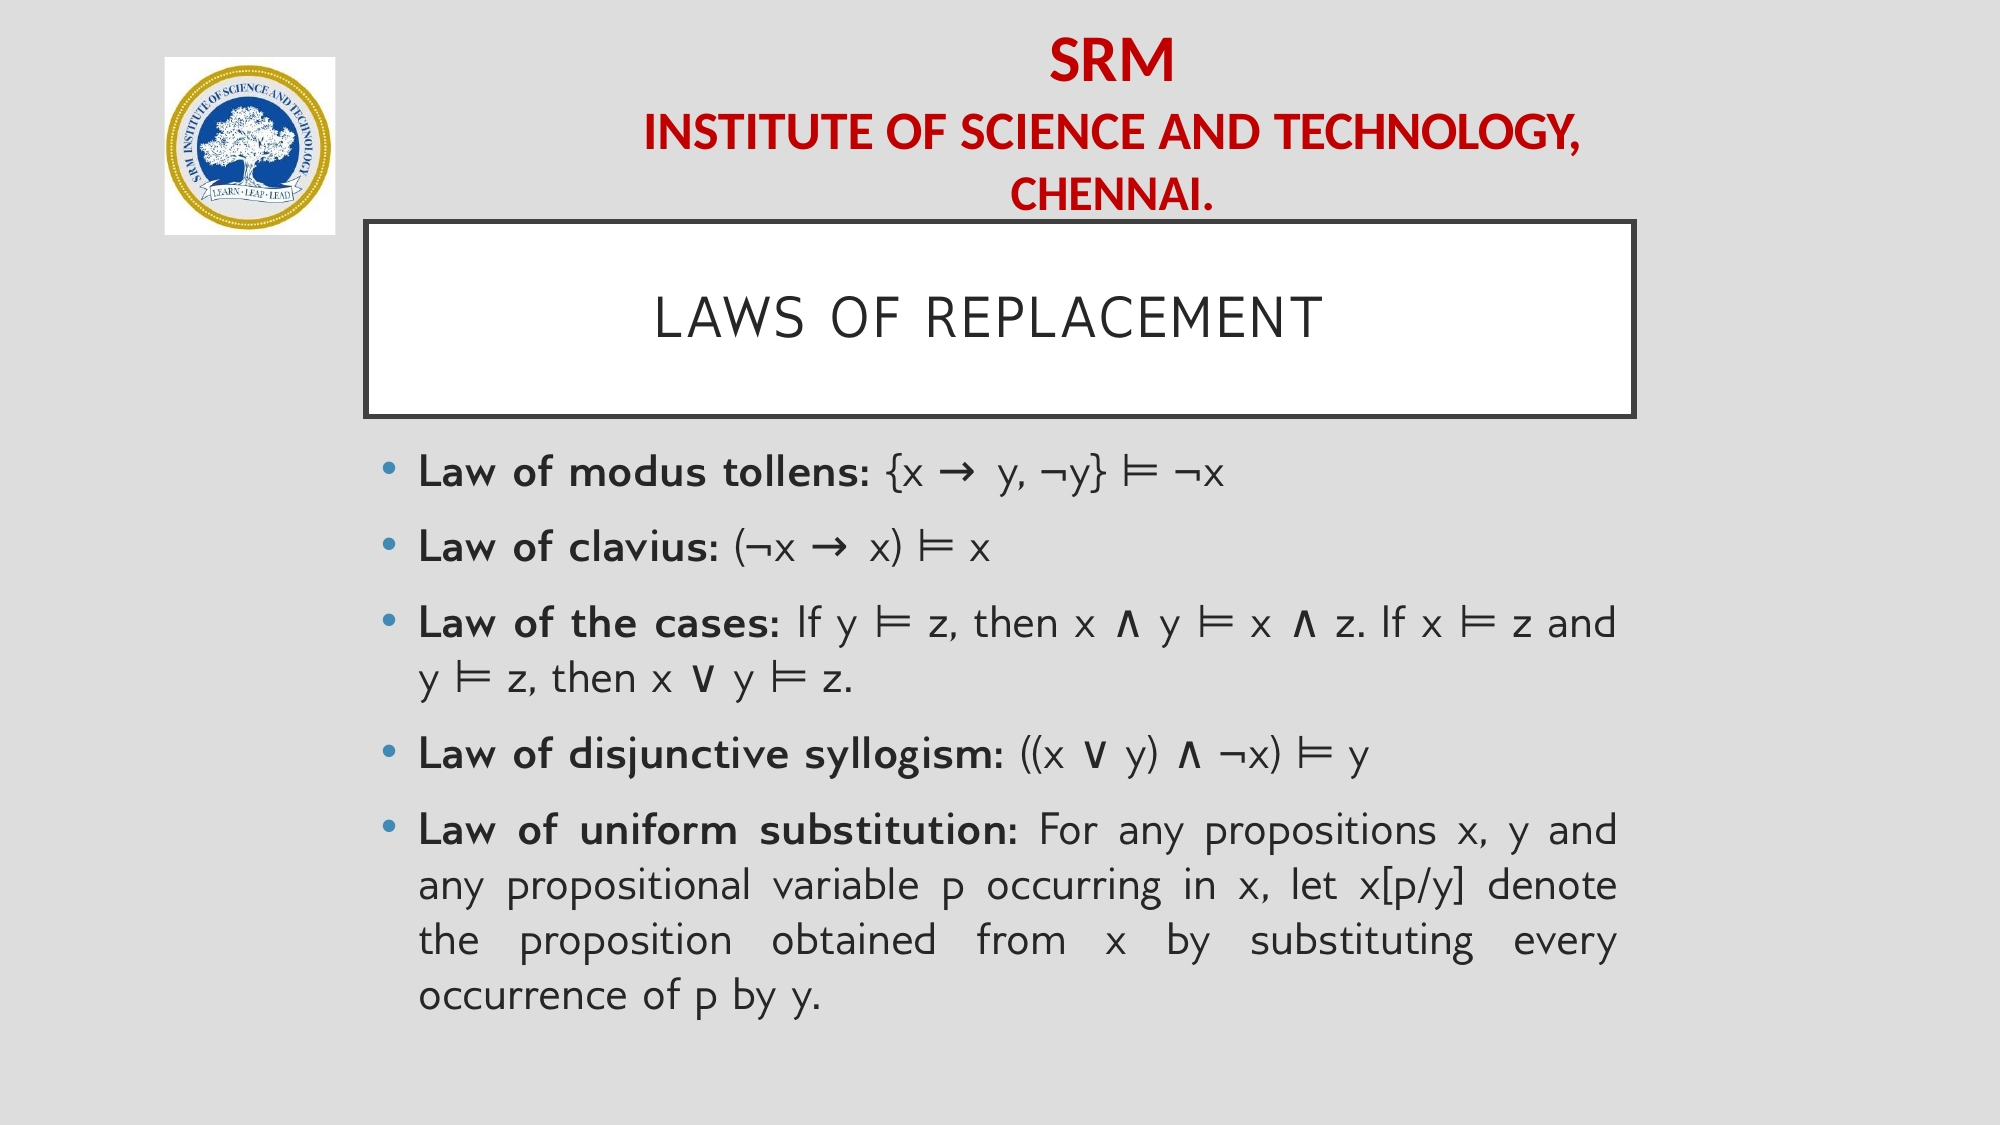

# Laws of replacement
Law of modus tollens: {x → y, ¬y} ⊨ ¬x
Law of clavius: (¬x → x) ⊨ x
Law of the cases: If y ⊨ z, then x ∧ y ⊨ x ∧ z. If x ⊨ z and y ⊨ z, then x ∨ y ⊨ z.
Law of disjunctive syllogism: ((x ∨ y) ∧ ¬x) ⊨ y
Law of uniform substitution: For any propositions x, y and any propositional variable p occurring in x, let x[p/y] denote the proposition obtained from x by substituting every occurrence of p by y.